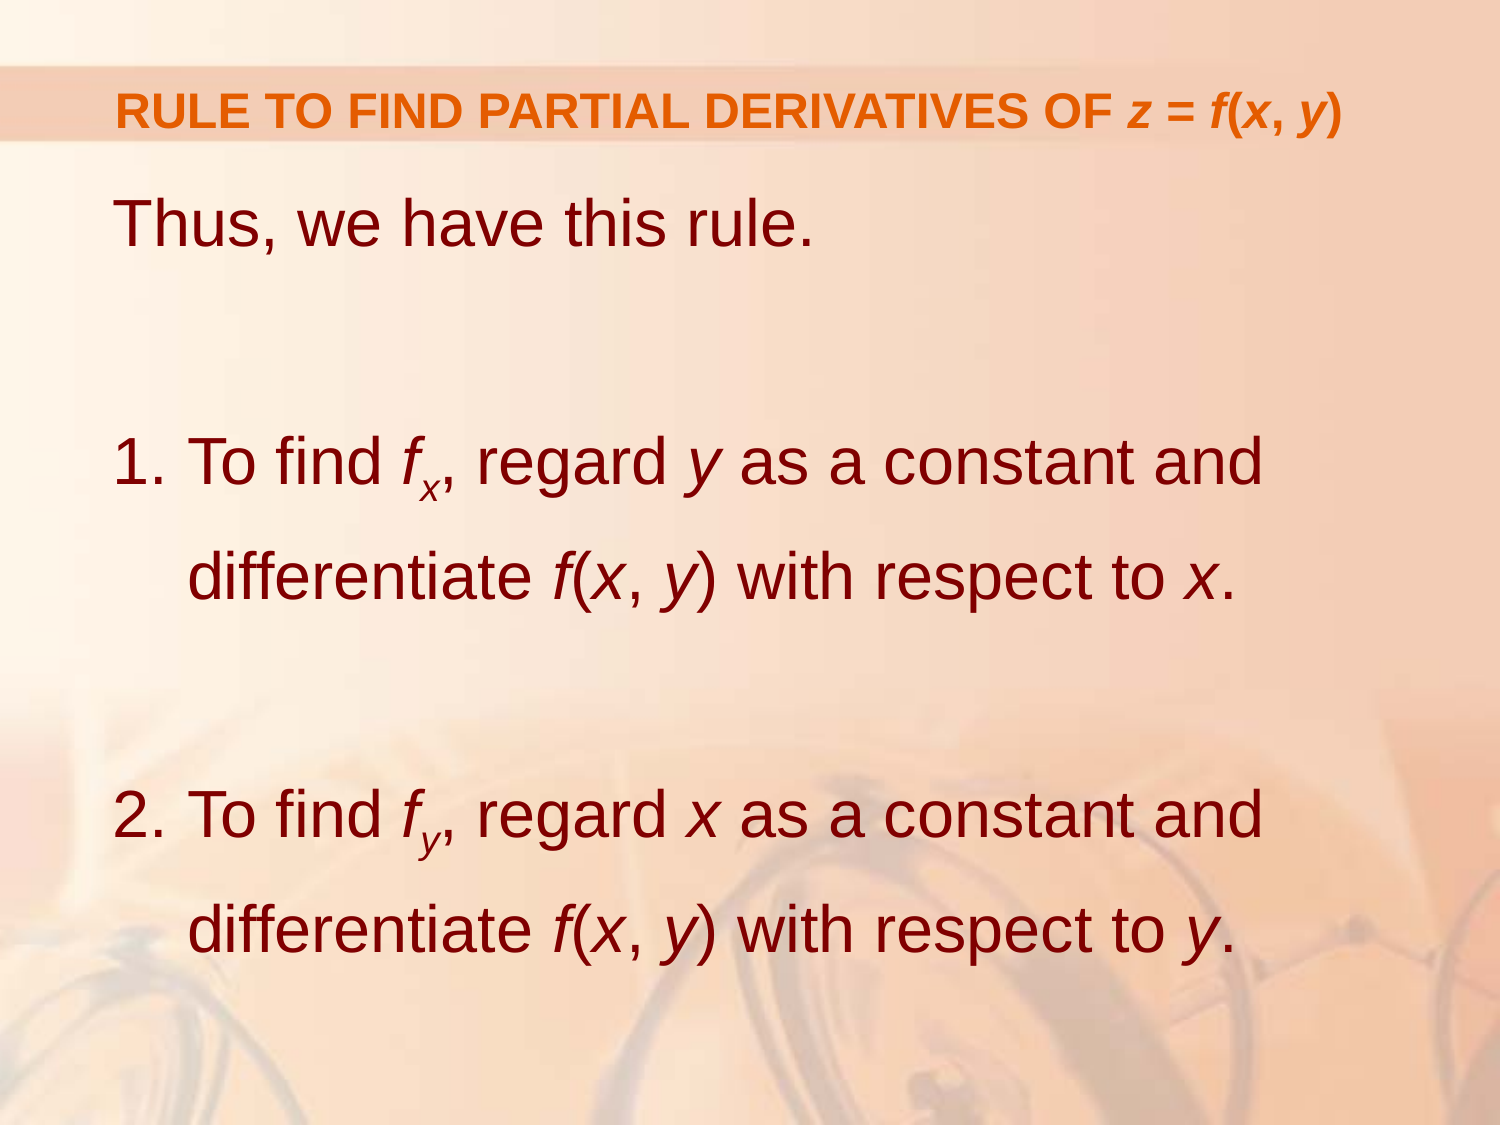

# RULE TO FIND PARTIAL DERIVATIVES OF z = f(x, y)
Thus, we have this rule.

To find fx, regard y as a constant and differentiate f(x, y) with respect to x.

To find fy, regard x as a constant and differentiate f(x, y) with respect to y.